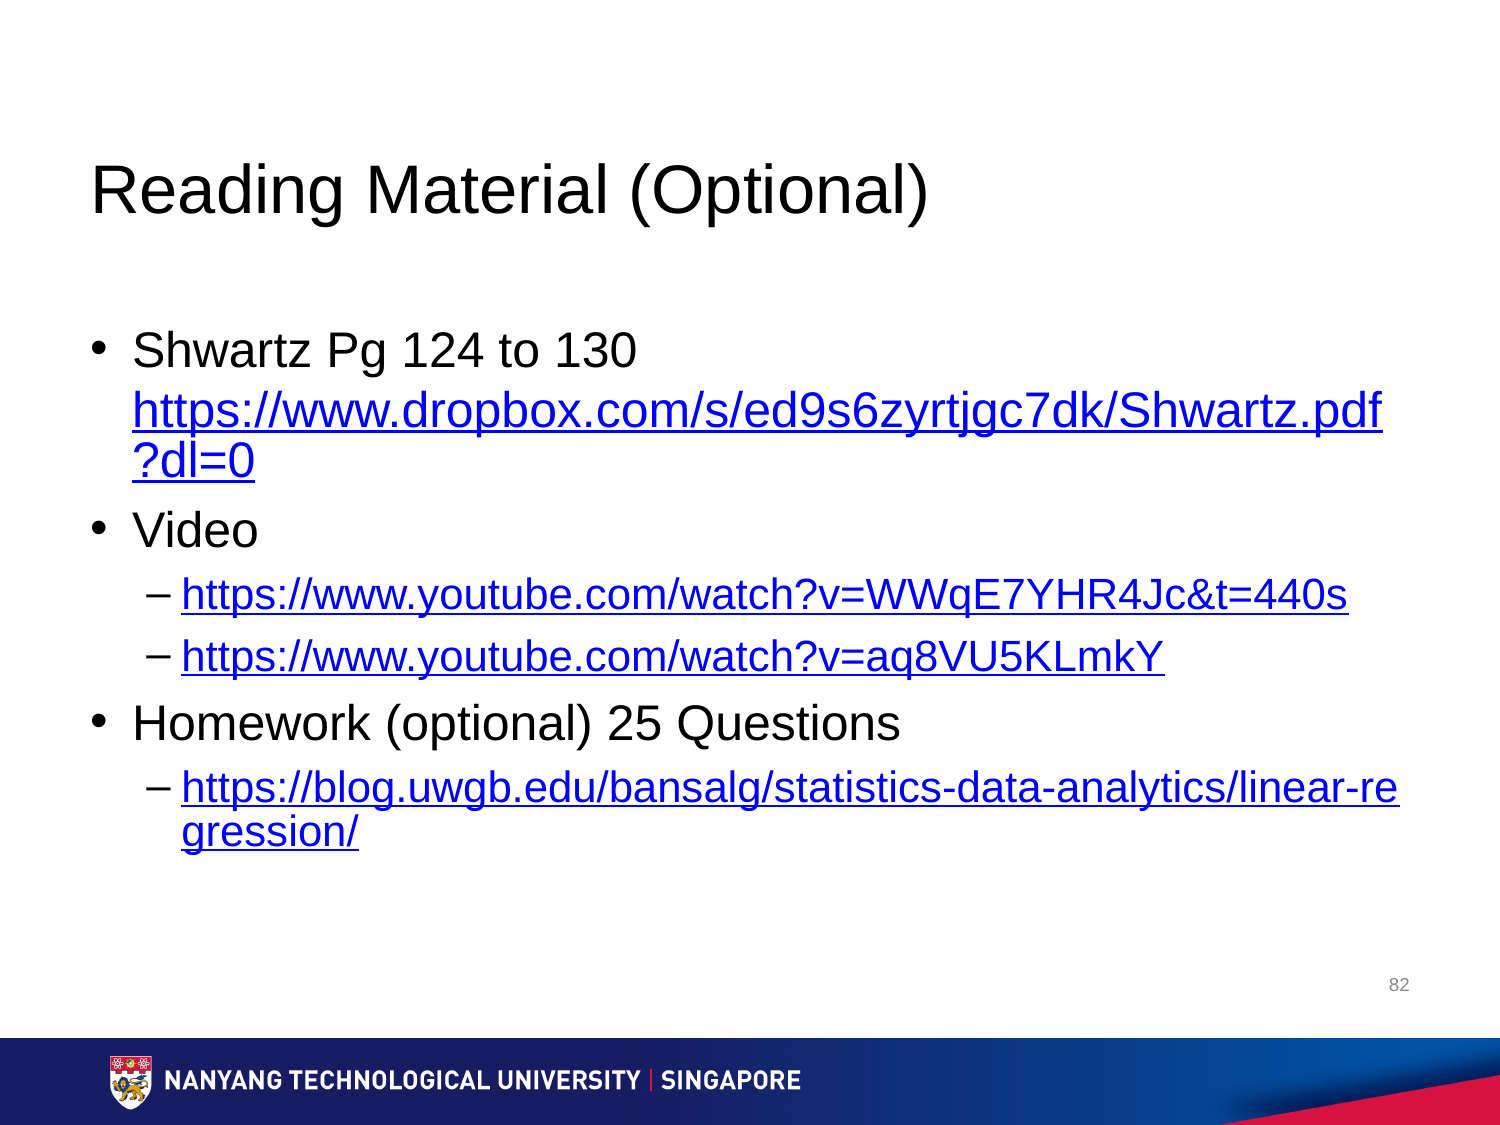

# Reading Material (Optional)
Shwartz Pg 124 to 130 https://www.dropbox.com/s/ed9s6zyrtjgc7dk/Shwartz.pdf?dl=0
Video
https://www.youtube.com/watch?v=WWqE7YHR4Jc&t=440s
https://www.youtube.com/watch?v=aq8VU5KLmkY
Homework (optional) 25 Questions
https://blog.uwgb.edu/bansalg/statistics-data-analytics/linear-regression/
82